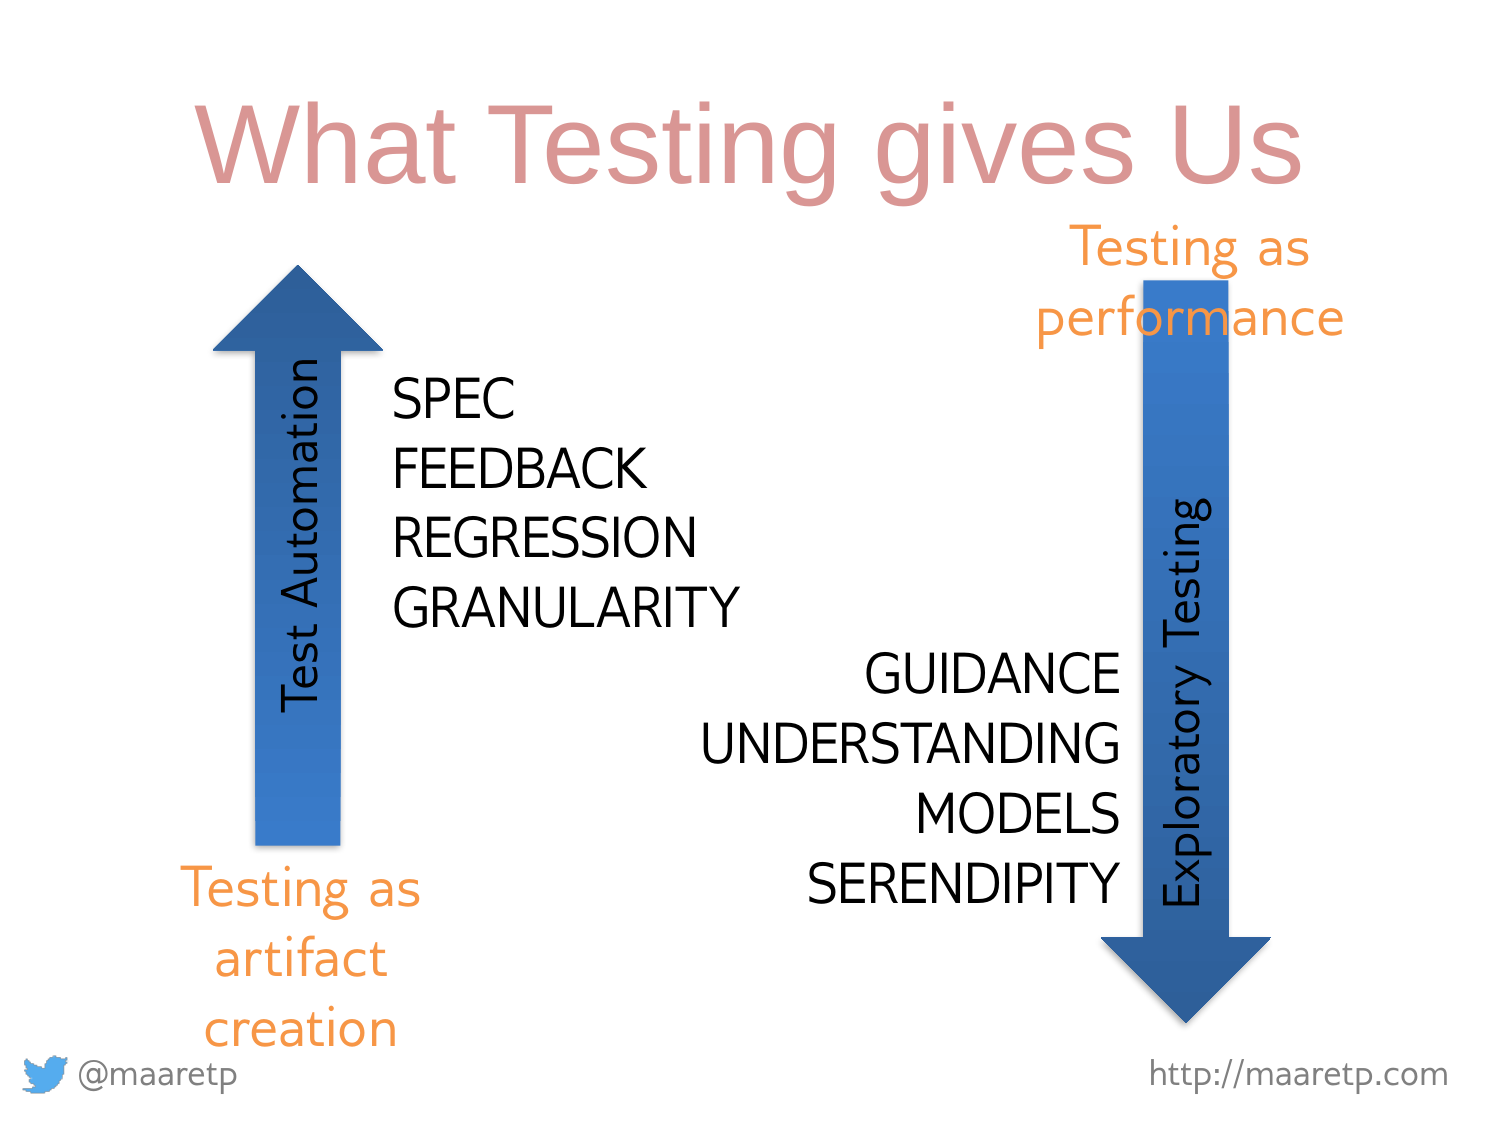

# What Testing gives Us
Testing as performance

SPEC
FEEDBACK
REGRESSION
GRANULARITY
Test Automation
GUIDANCE
UNDERSTANDING
MODELS
SERENDIPITY
Exploratory Testing
Testing as artifact creation